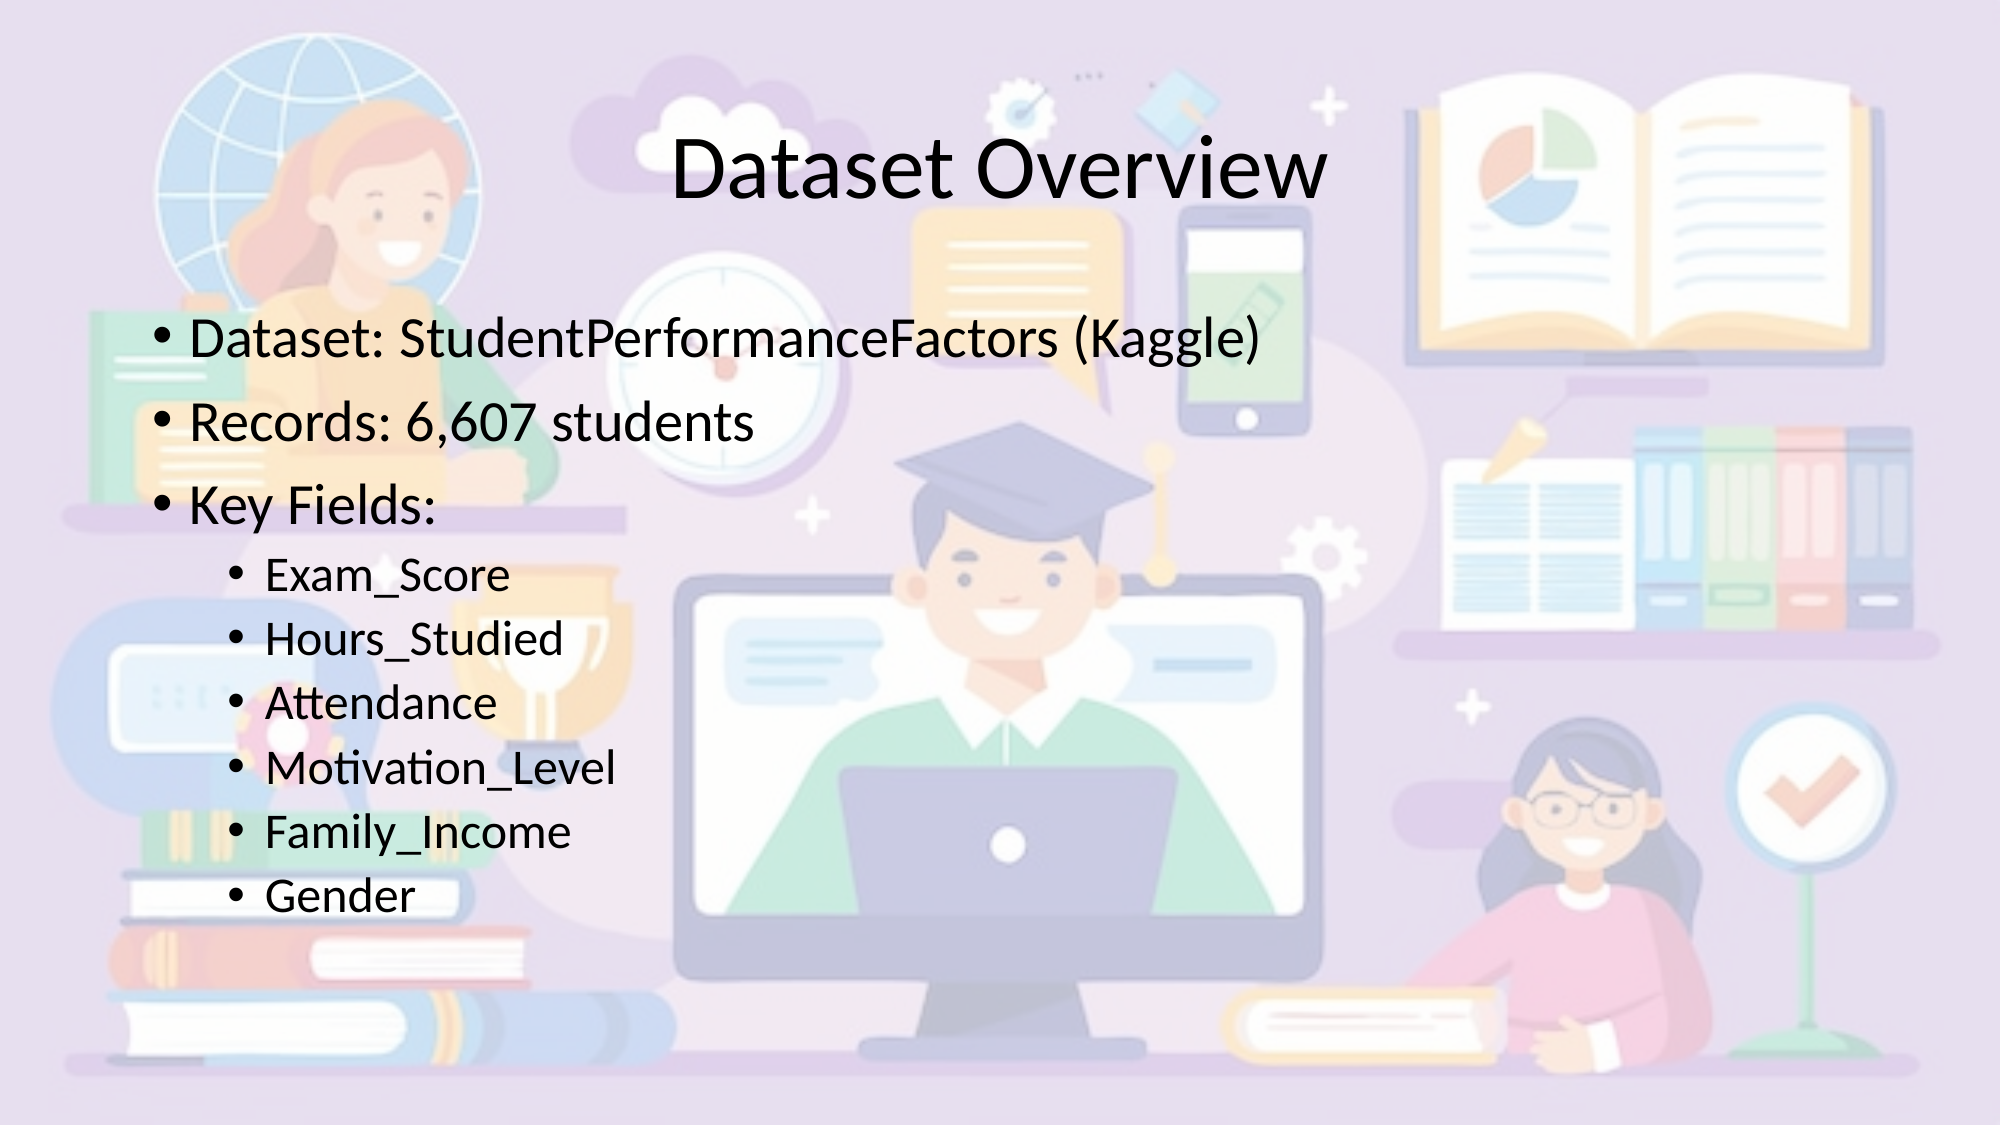

# Dataset Overview
Dataset: StudentPerformanceFactors (Kaggle)
Records: 6,607 students
Key Fields:
Exam_Score
Hours_Studied
Attendance
Motivation_Level
Family_Income
Gender